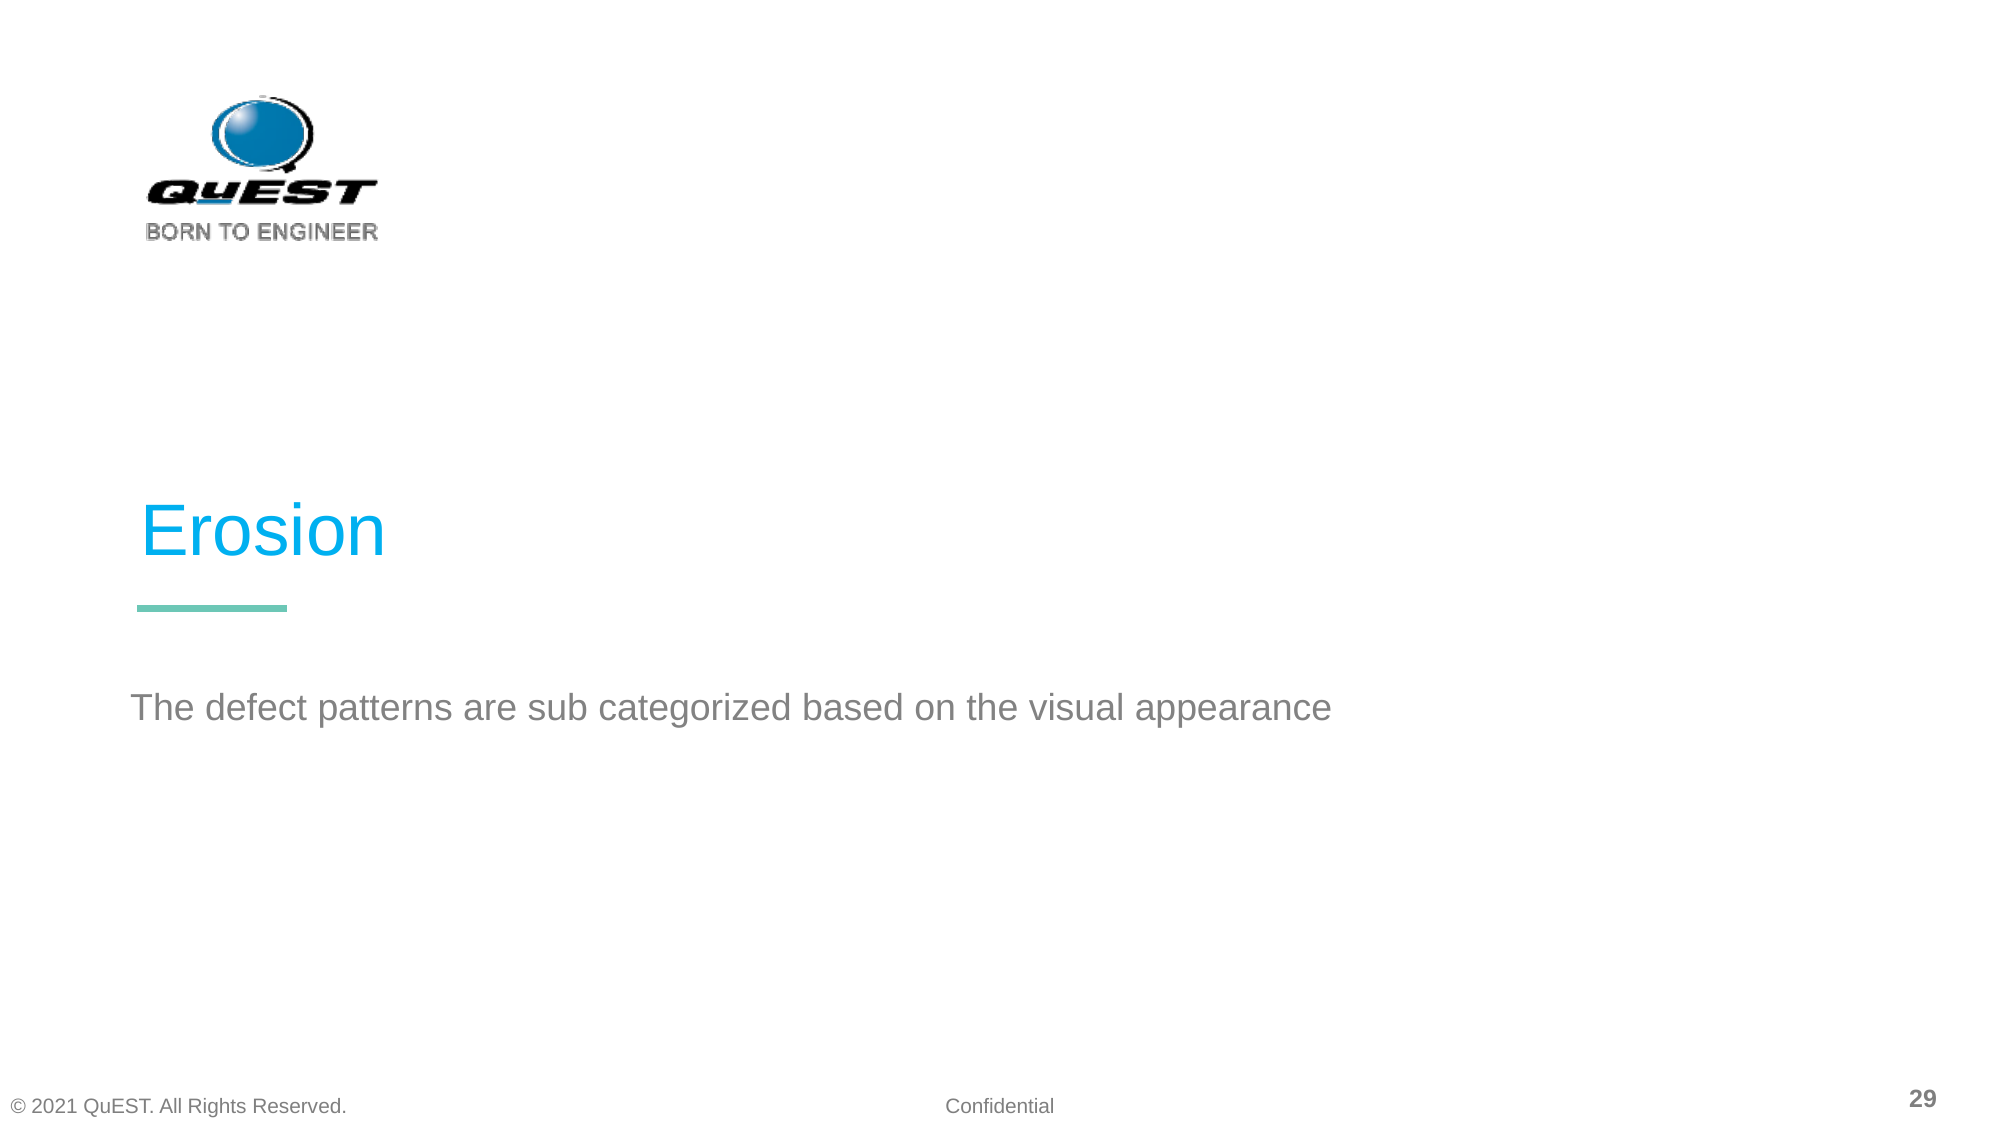

# Erosion
The defect patterns are sub categorized based on the visual appearance